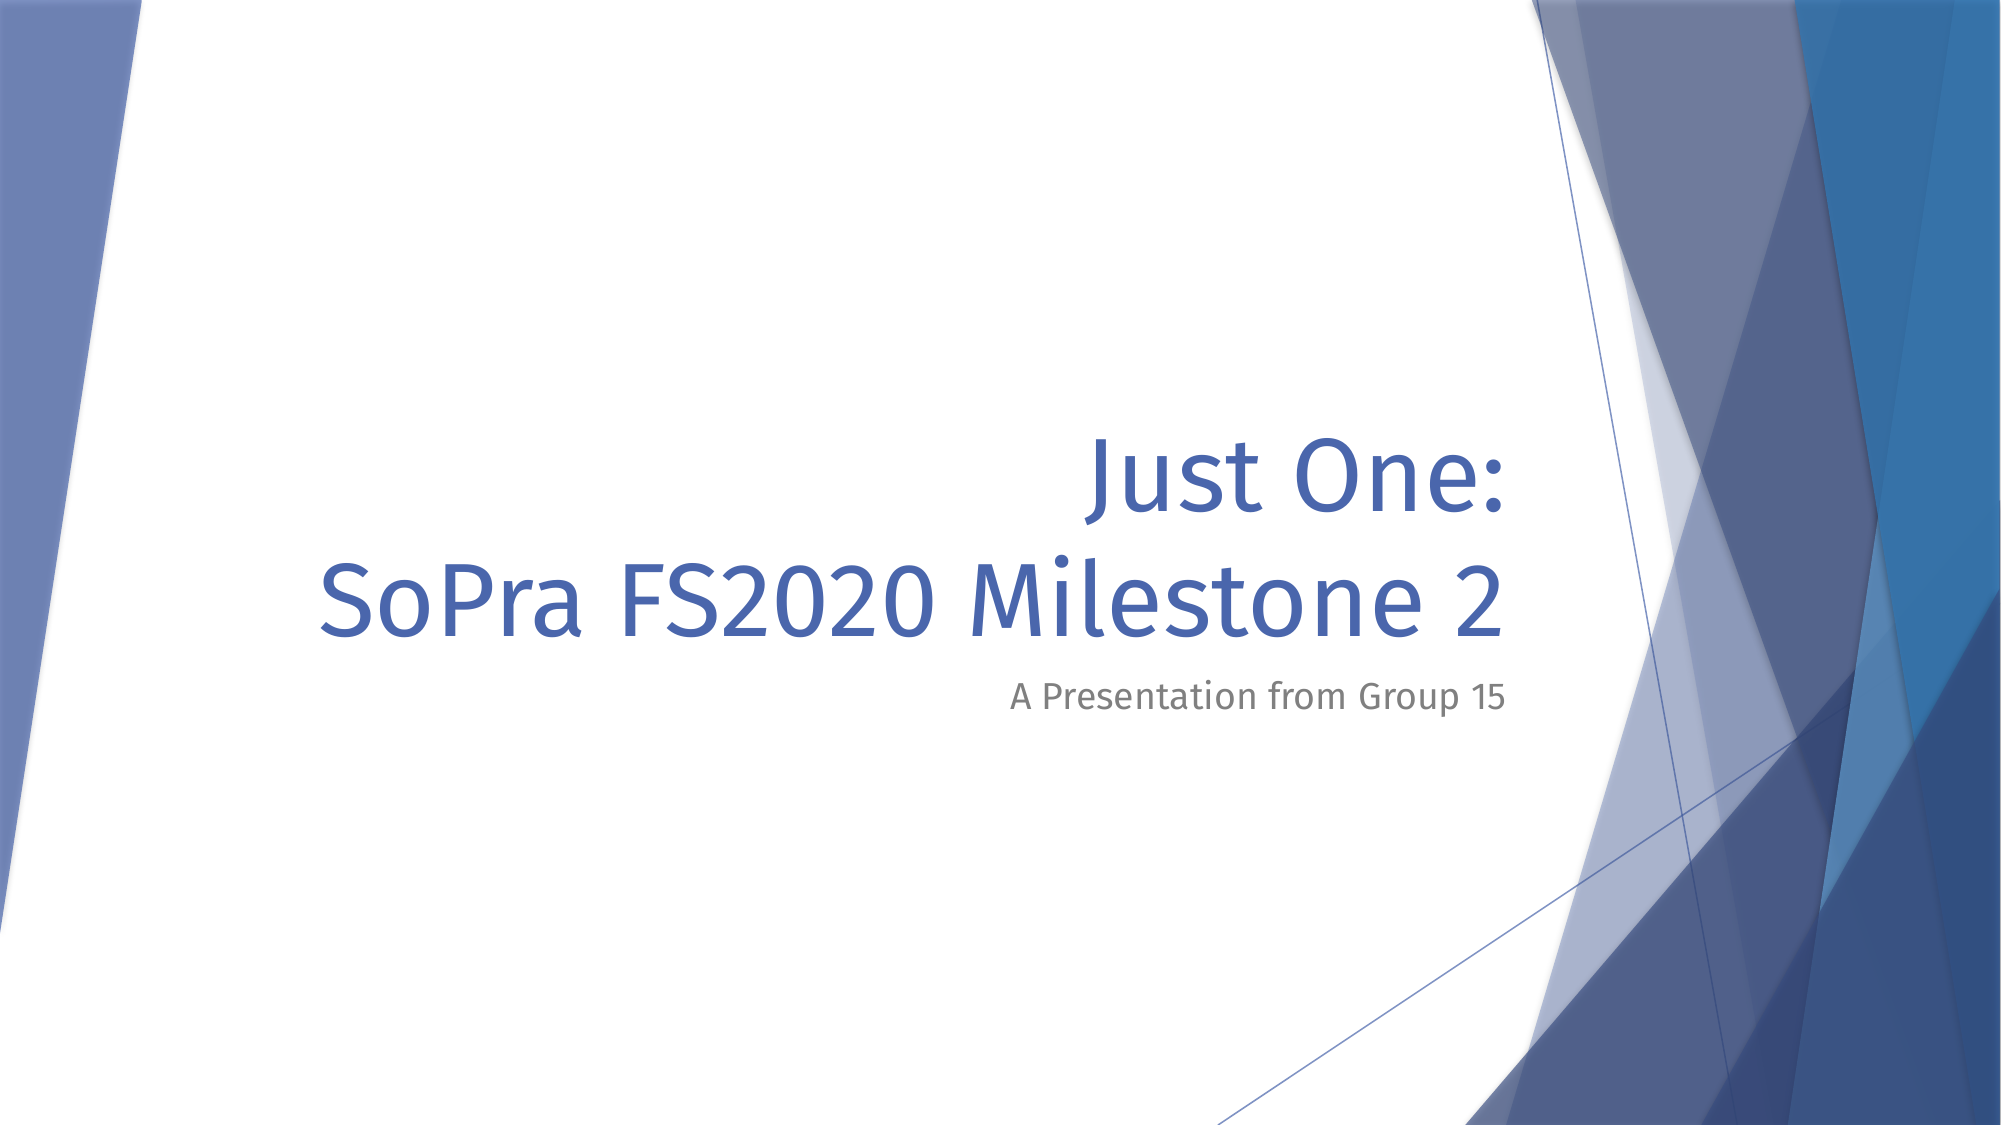

# Just One: SoPra FS2020 Milestone 2
A Presentation from Group 15